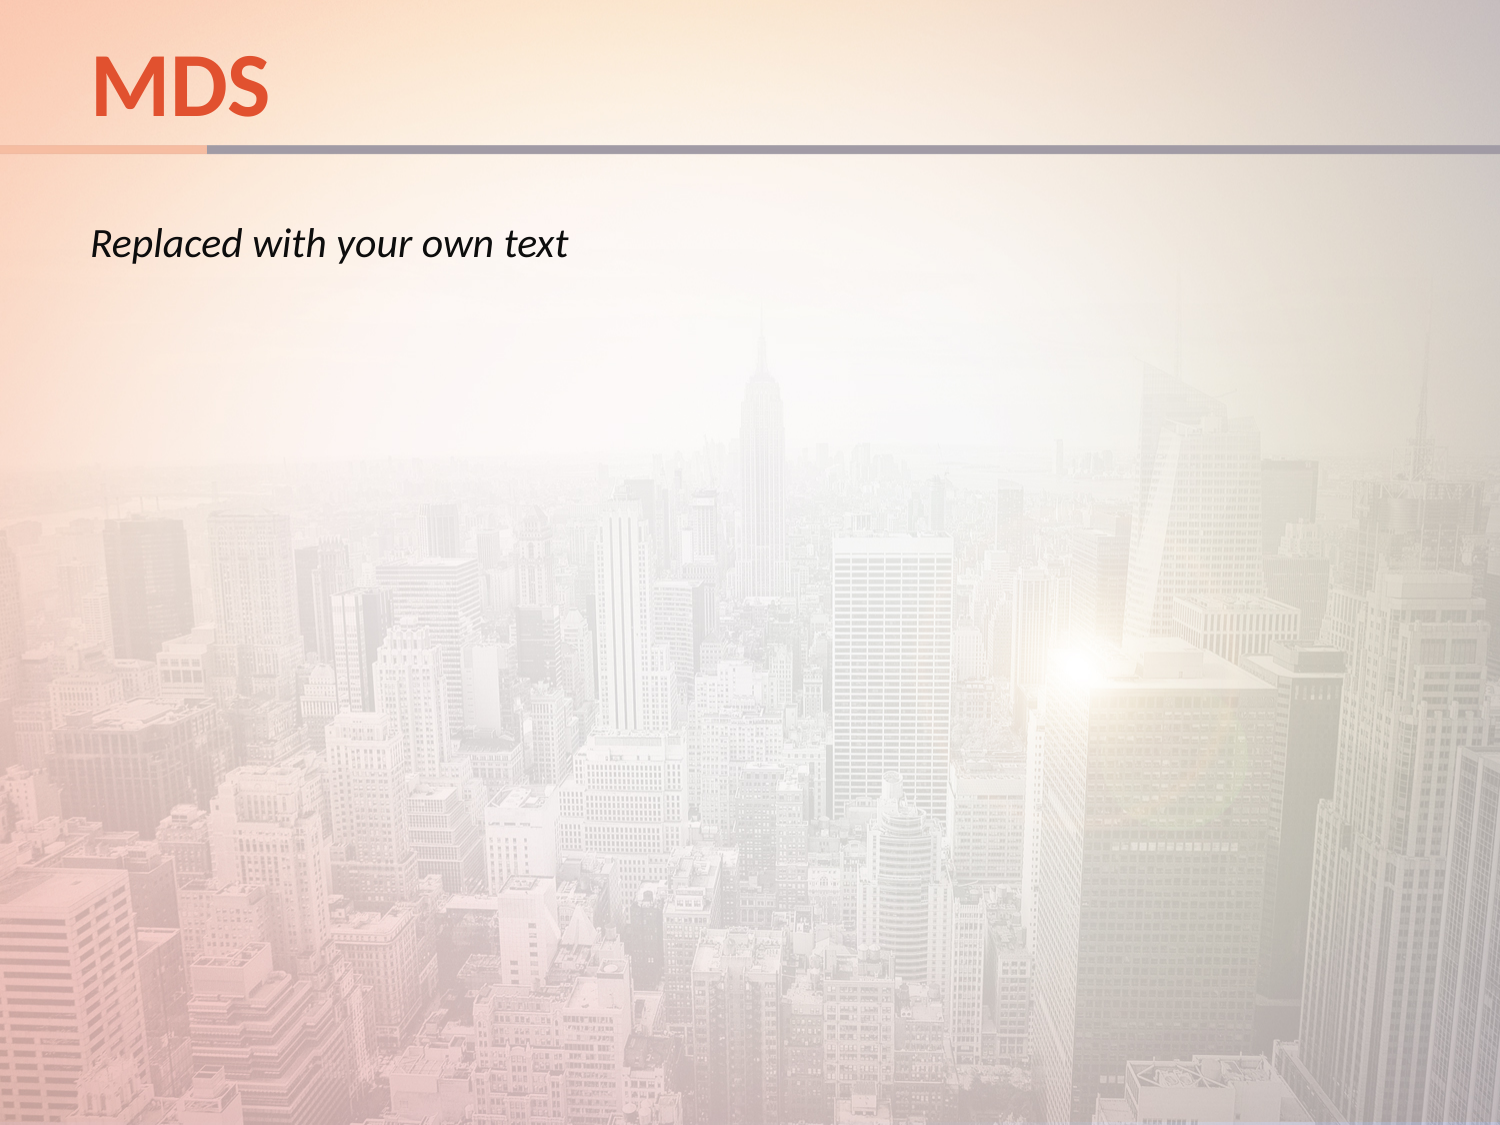

# MDS
Replaced with your own text